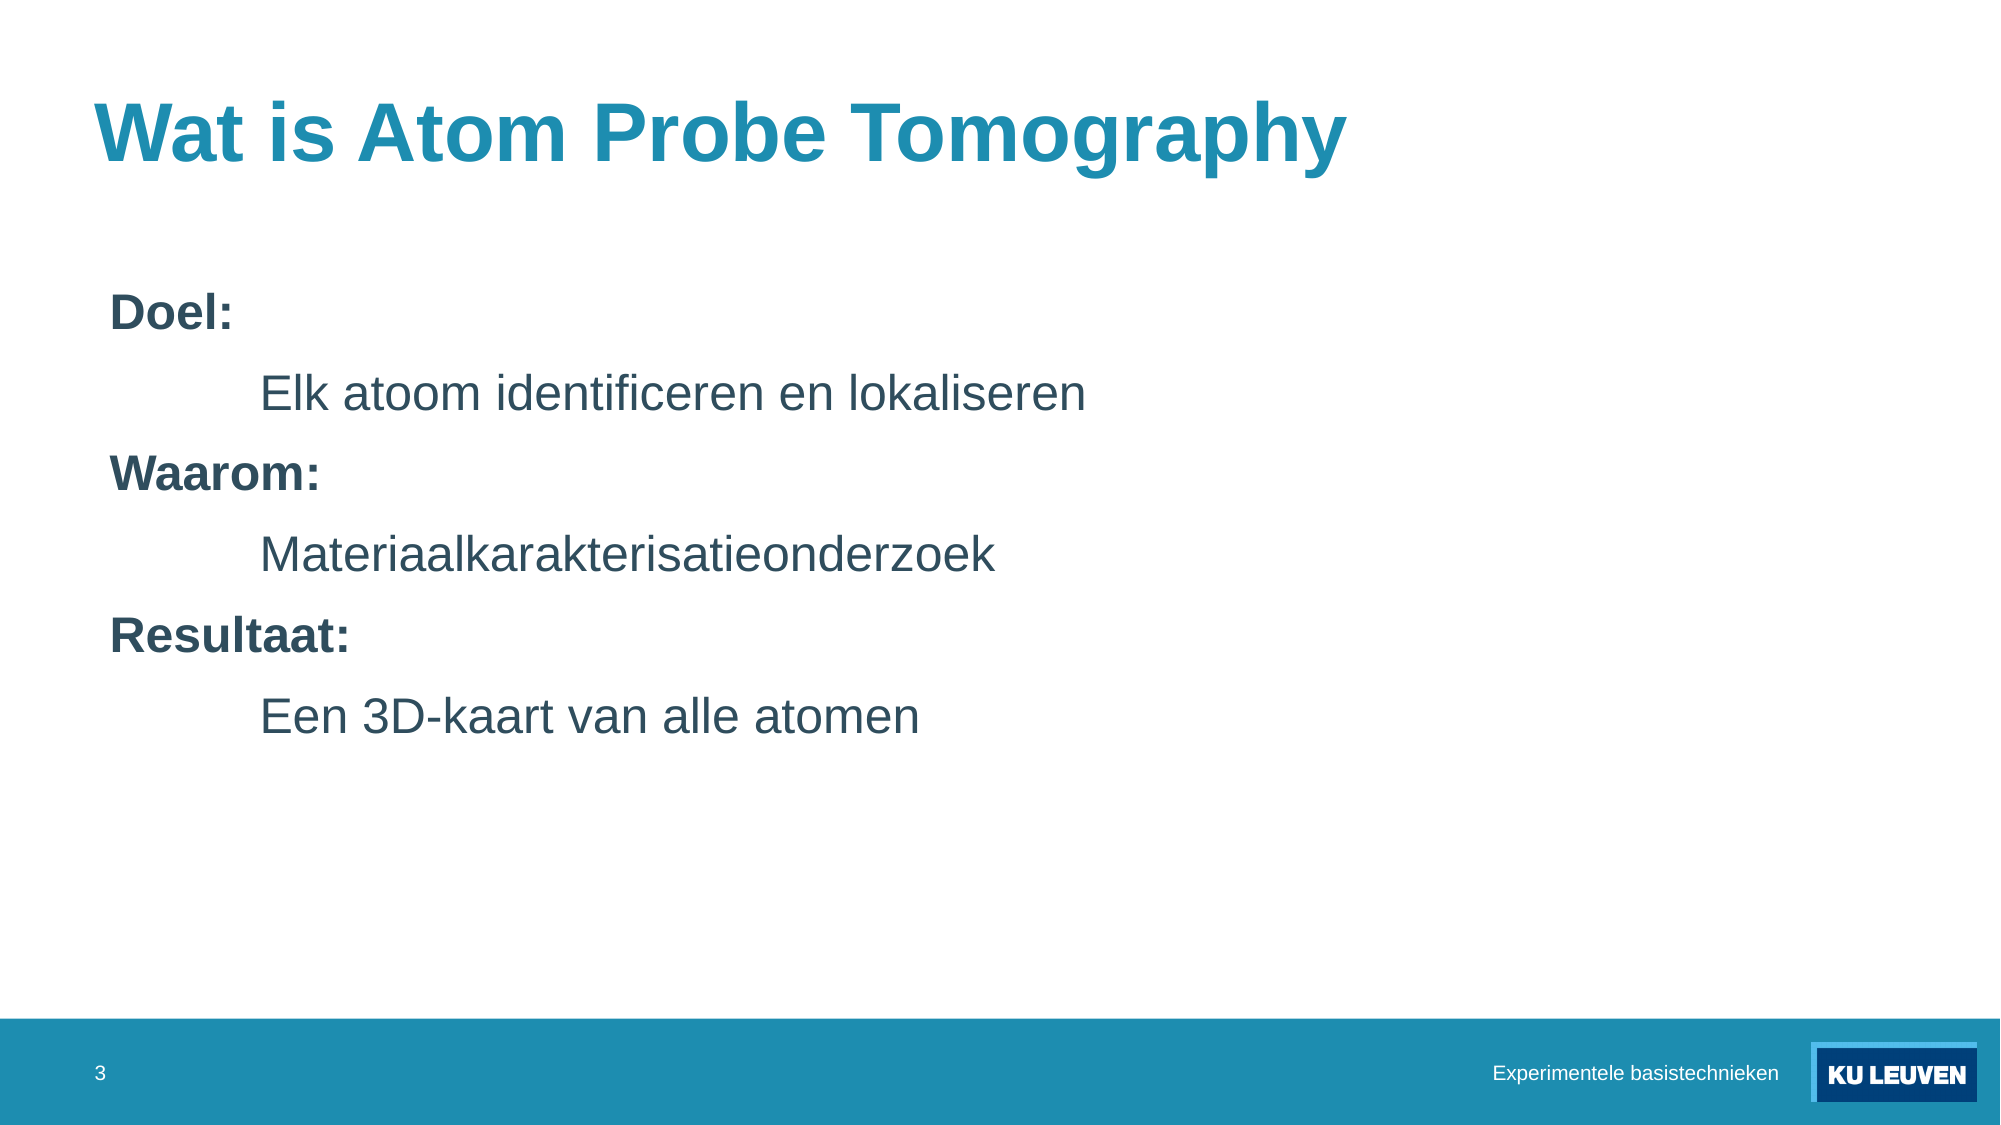

# Wat is Atom Probe Tomography
Doel:
	Elk atoom identificeren en lokaliseren
Waarom:
	Materiaalkarakterisatieonderzoek
Resultaat:
	Een 3D-kaart van alle atomen

3
Experimentele basistechnieken